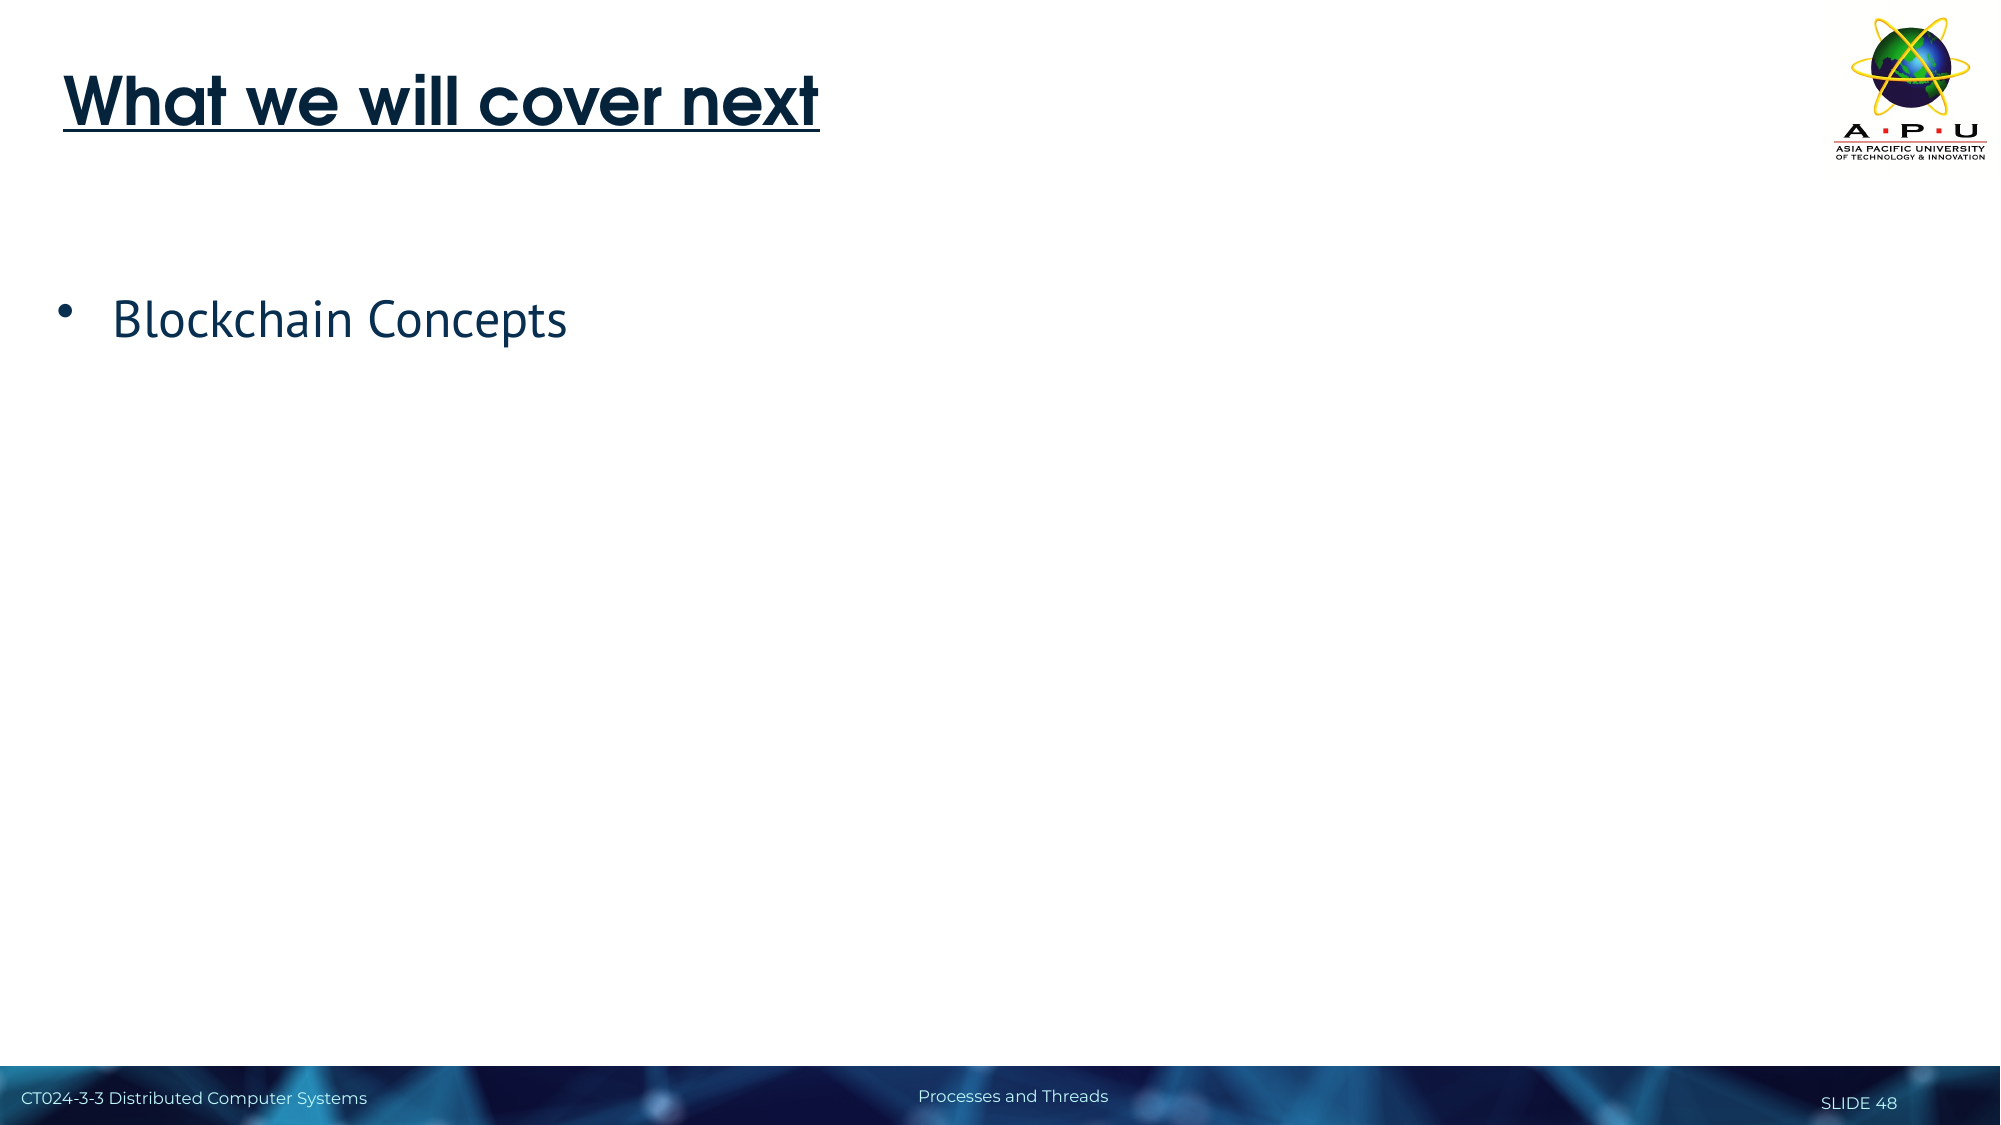

# What we will cover next
Blockchain Concepts